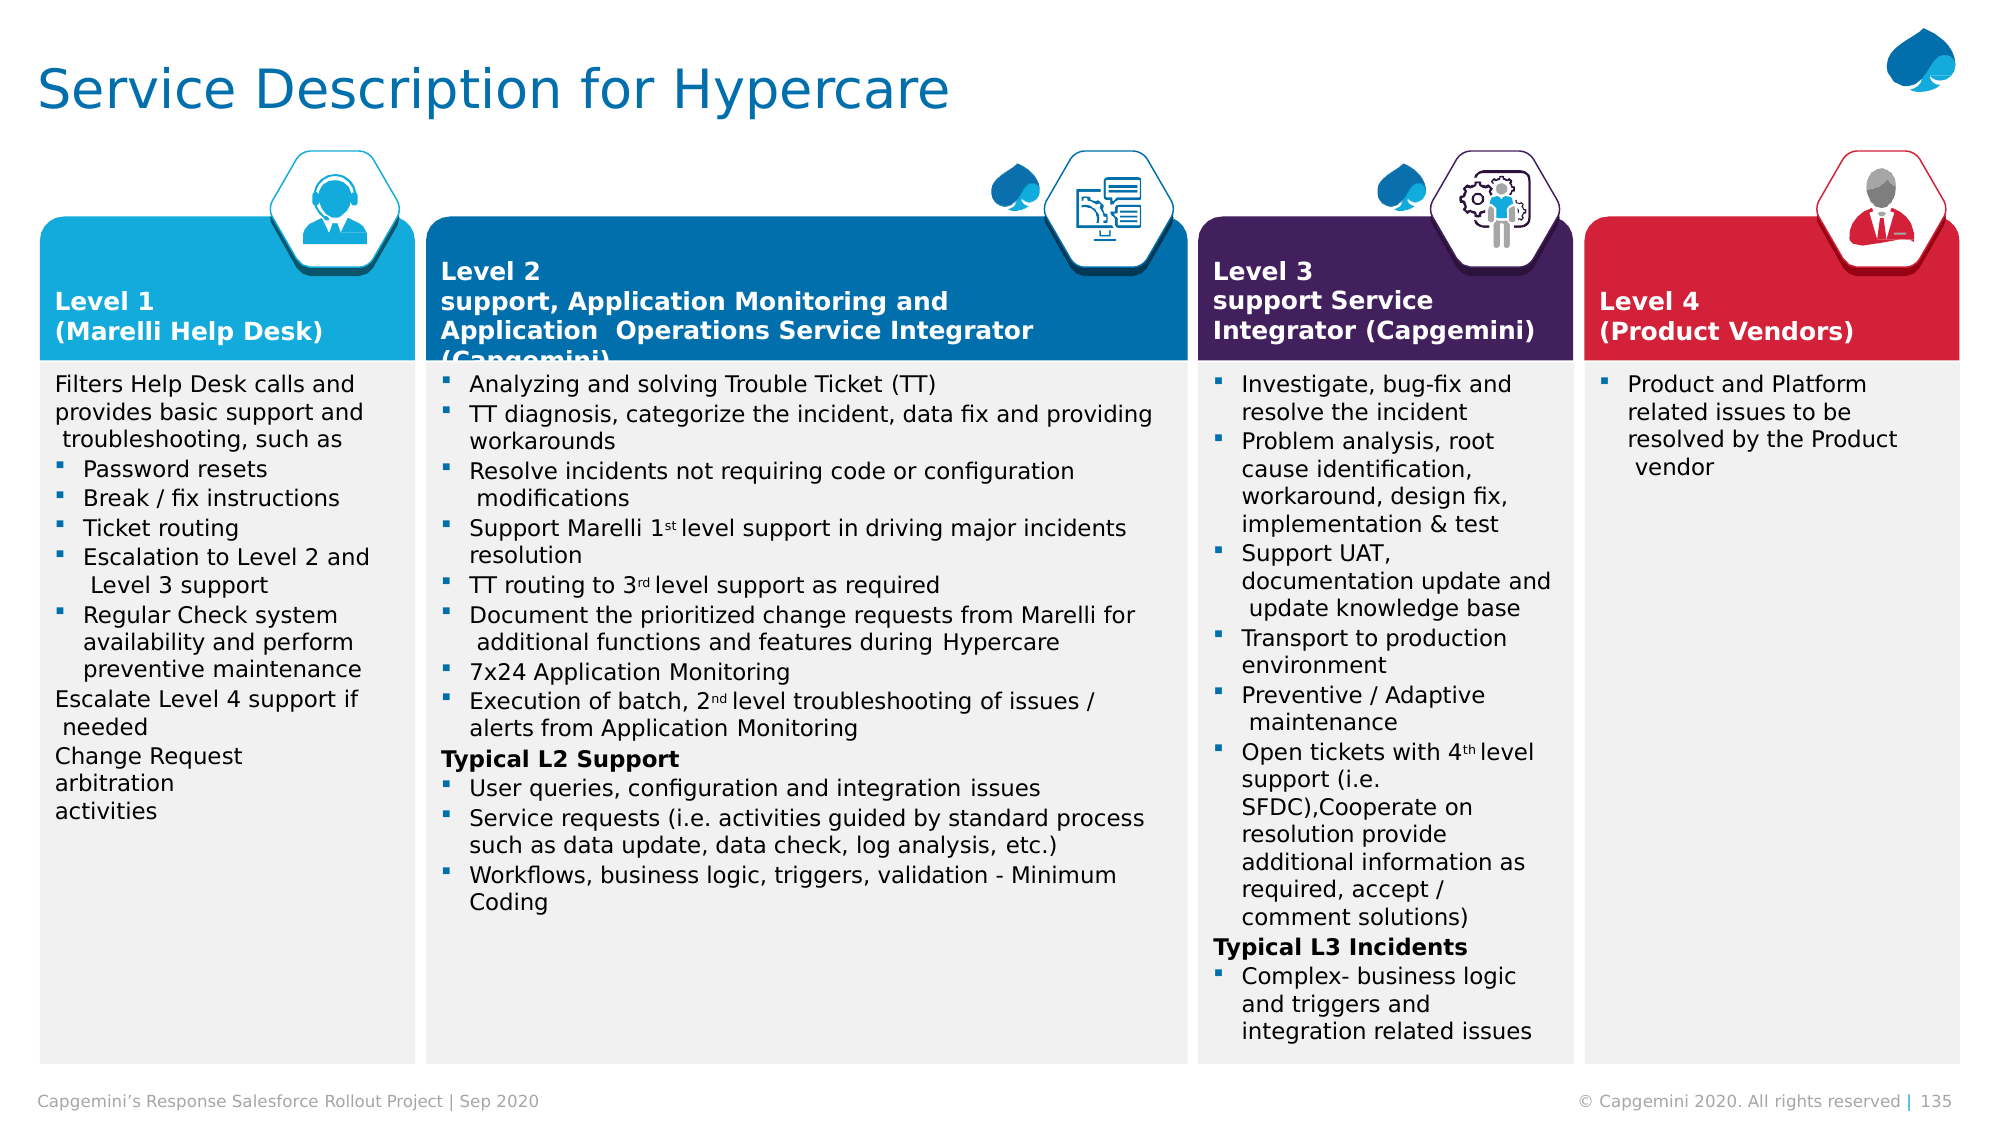

# Service Description for Hypercare

Level 2
support, Application Monitoring and Application  Operations Service Integrator (Capgemini)
Level 3
support Service  Integrator (Capgemini)
Level 1
(Marelli Help Desk)
Level 4
(Product Vendors)

Analyzing and solving Trouble Ticket (TT)
TT diagnosis, categorize the incident, data fix and providing  workarounds
Resolve incidents not requiring code or configuration  modifications
Support Marelli 1st level support in driving major incidents  resolution
TT routing to 3rd level support as required
Document the prioritized change requests from Marelli for  additional functions and features during Hypercare
7x24 Application Monitoring
Execution of batch, 2nd level troubleshooting of issues /  alerts from Application Monitoring
Filters Help Desk calls and  provides basic support and  troubleshooting, such as
Password resets
Break / fix instructions
Ticket routing
Escalation to Level 2 and  Level 3 support
Regular Check system  availability and perform  preventive maintenance
Escalate Level 4 support if  needed
Change Request arbitration
activities
Investigate, bug-fix and  resolve the incident
Problem analysis, root  cause identification,  workaround, design fix,  implementation & test
Support UAT,  documentation update and  update knowledge base
Transport to production  environment
Preventive / Adaptive  maintenance
Open tickets with 4th level  support (i.e. SFDC),Cooperate on  resolution provide  additional information as  required, accept /  comment solutions)
Product and Platform  related issues to be  resolved by the Product  vendor
Typical L2 Support
User queries, configuration and integration issues
Service requests (i.e. activities guided by standard process  such as data update, data check, log analysis, etc.)
Workflows, business logic, triggers, validation - Minimum  Coding
Typical L3 Incidents
Complex- business logic  and triggers and  integration related issues
Capgemini’s Response Salesforce Rollout Project | Sep 2020
© Capgemini 2020. All rights reserved | 135